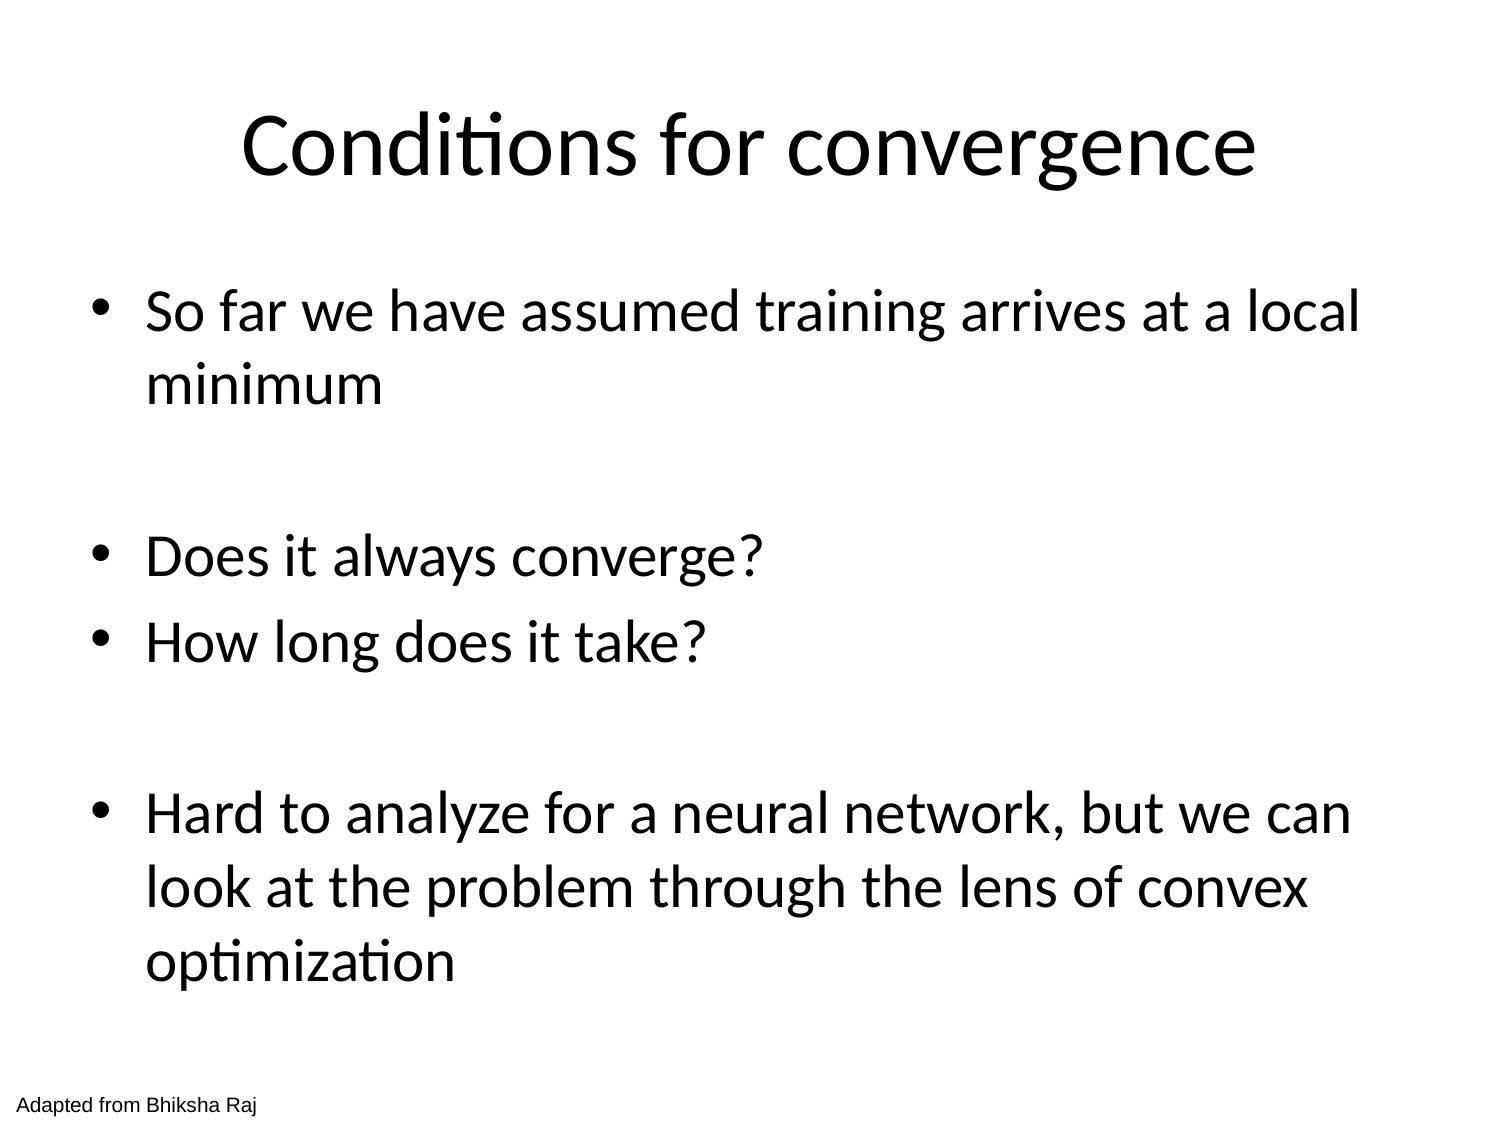

# Conditions for convergence
So far we have assumed training arrives at a local minimum

Does it always converge?
How long does it take?

Hard to analyze for a neural network, but we can look at the problem through the lens of convex optimization
Adapted from Bhiksha Raj